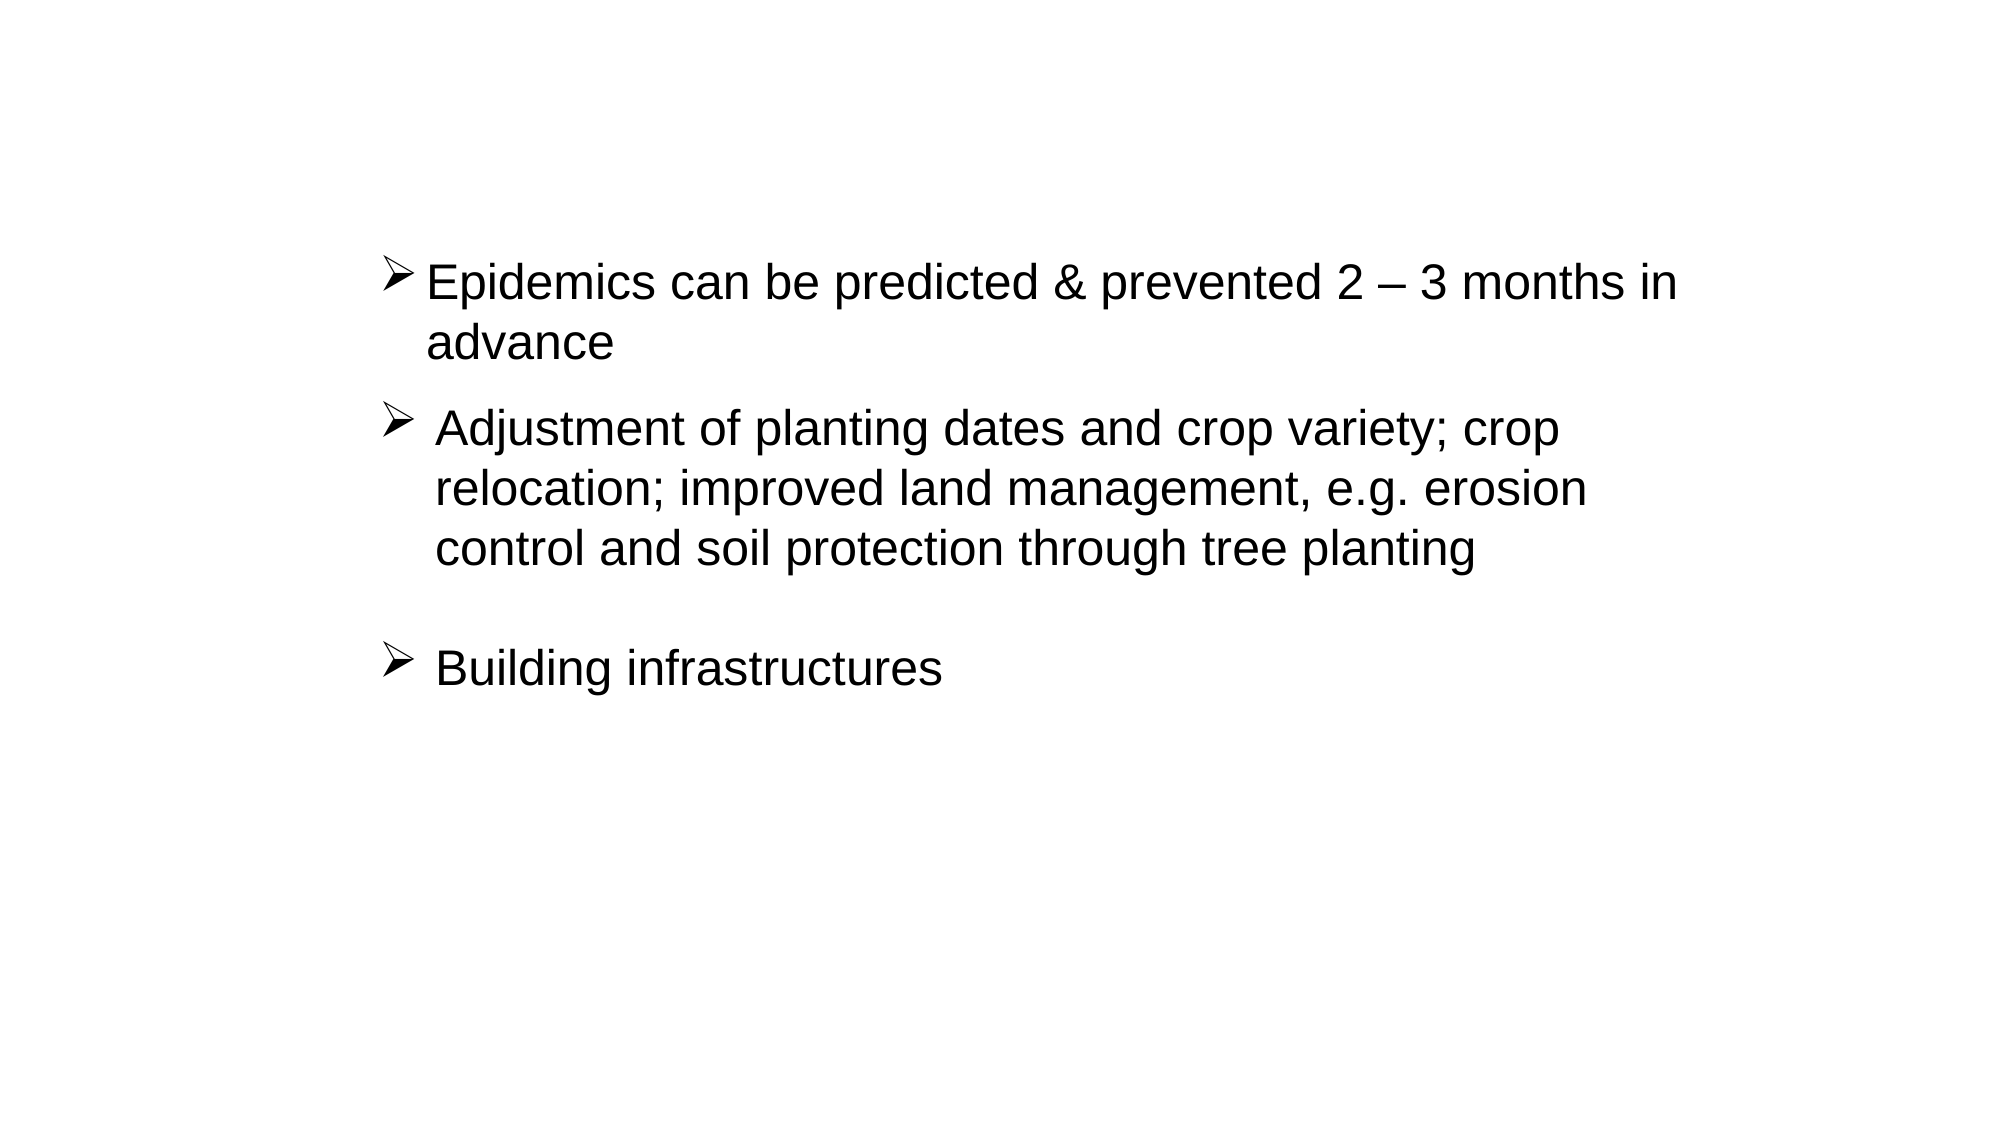

Epidemics can be predicted & prevented 2 – 3 months in advance
Adjustment of planting dates and crop variety; crop relocation; improved land management, e.g. erosion control and soil protection through tree planting

Building infrastructures